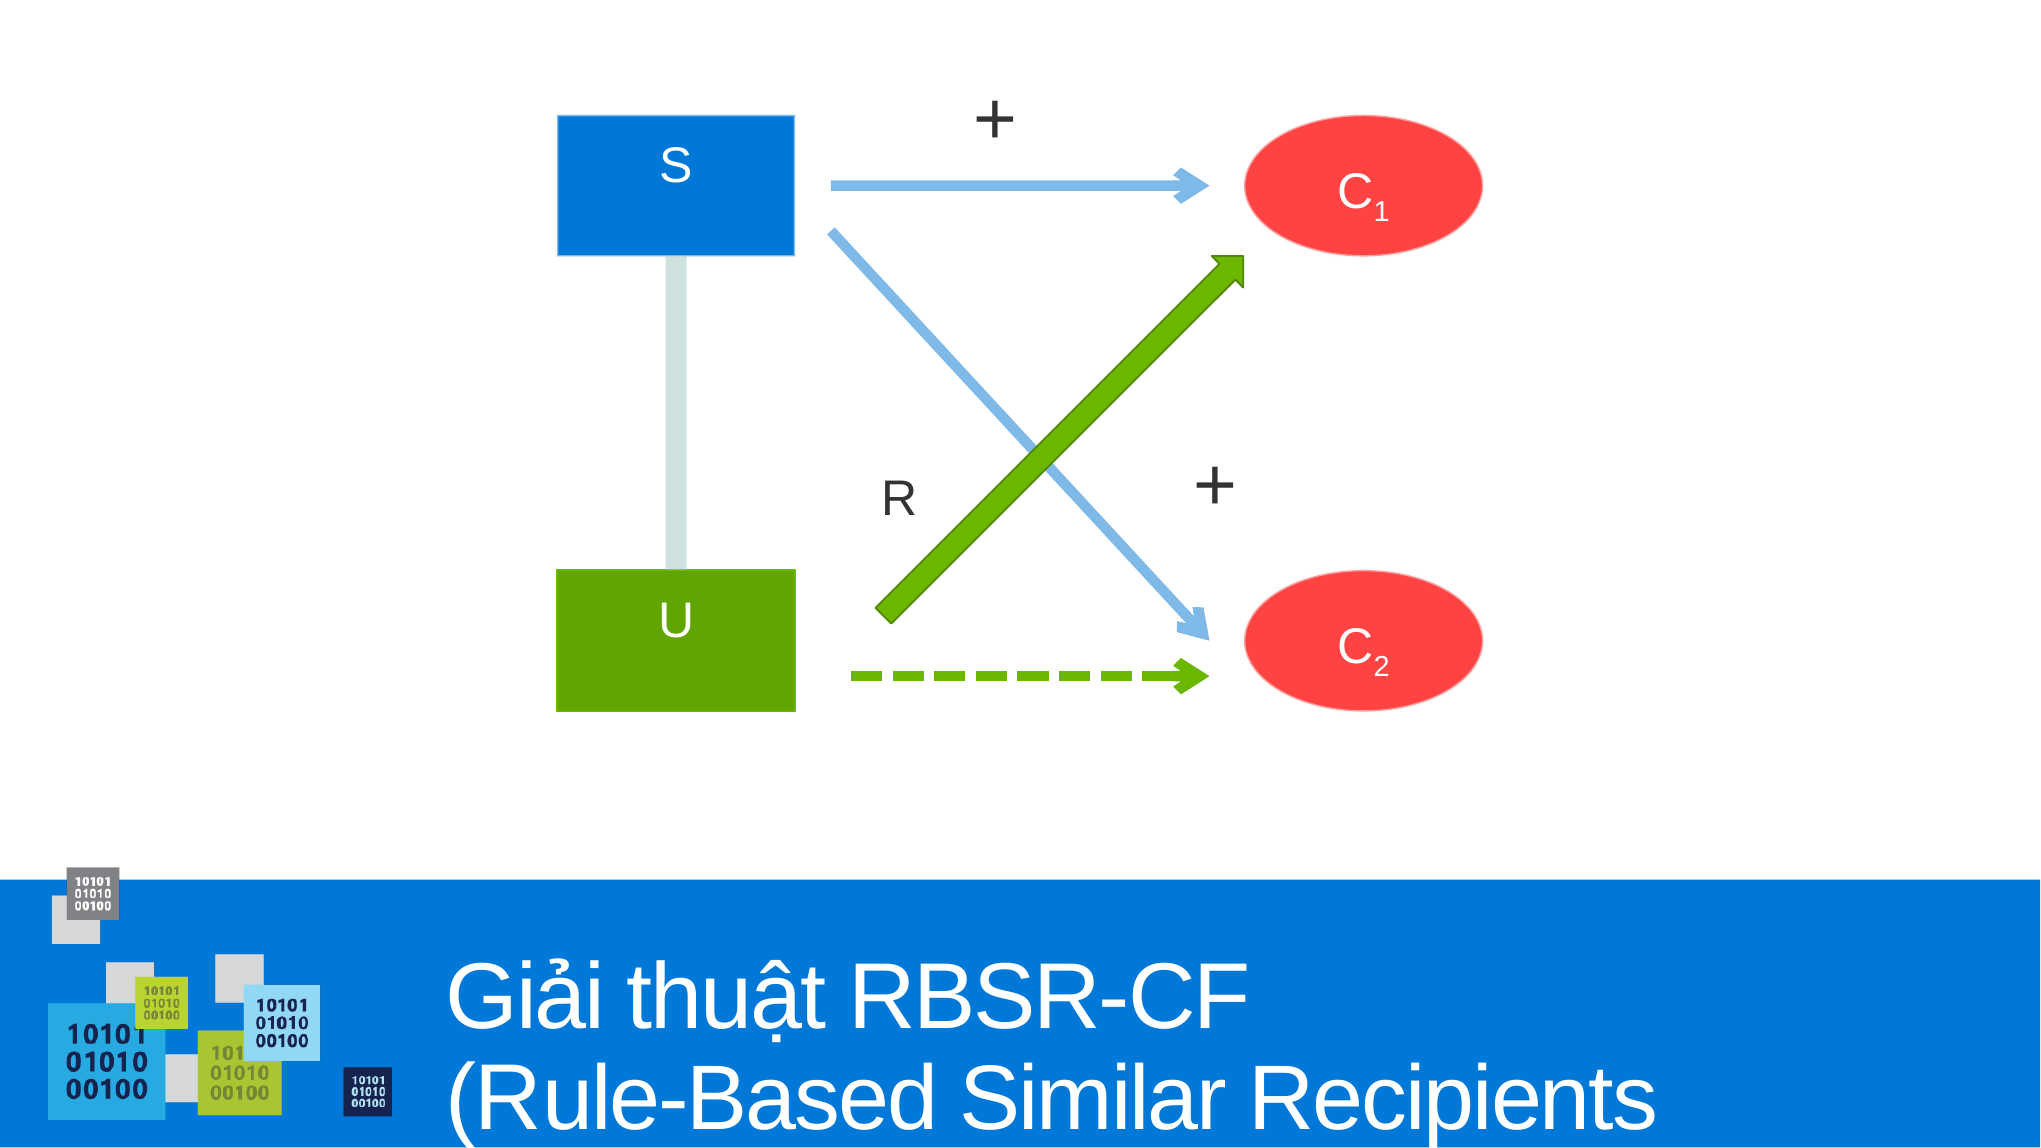

+
C1
S

+
R
U
C2
# Giải thuật RBSR-CF (Rule-Based Similar Recipients CF)